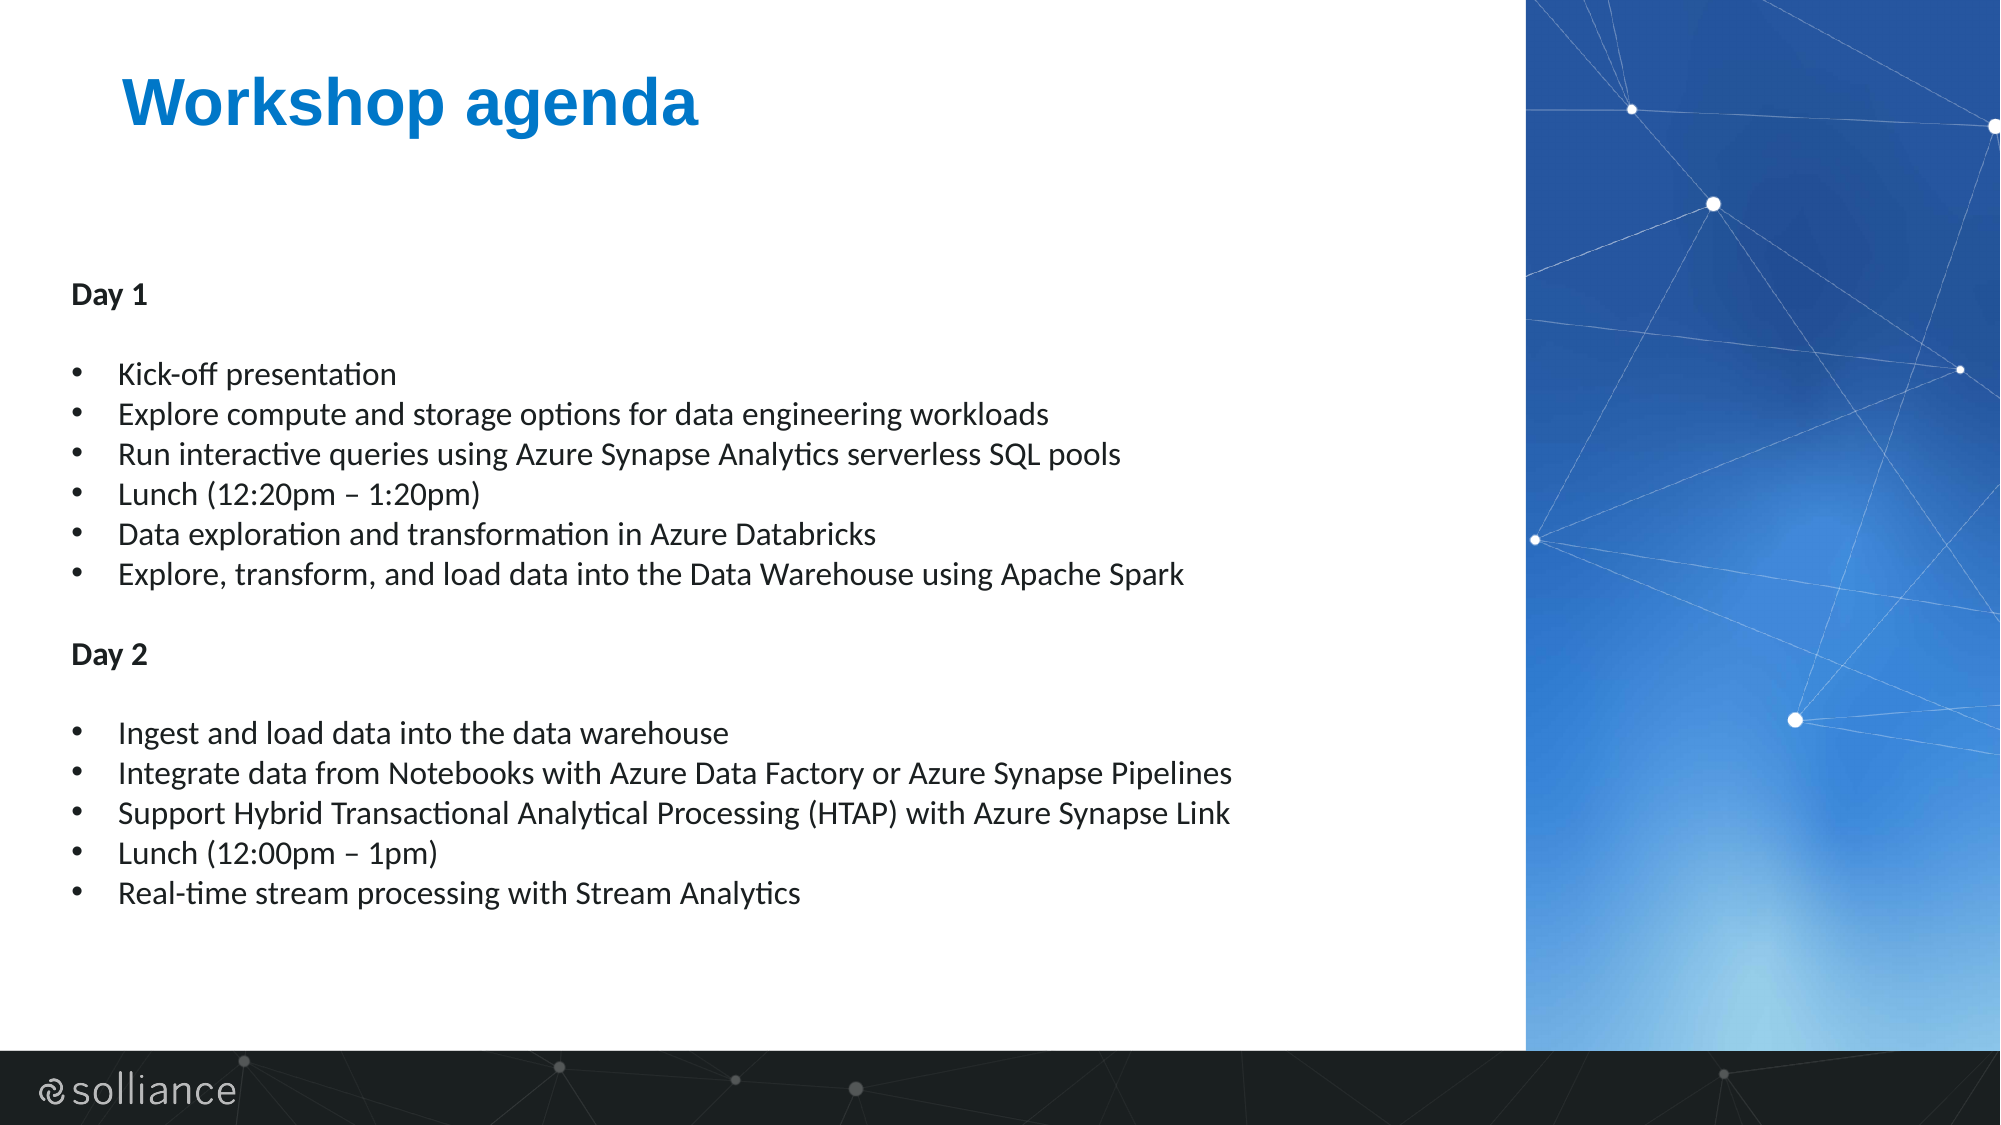

# Workshop agenda

Day 1

Kick-off presentation
Explore compute and storage options for data engineering workloads
Run interactive queries using Azure Synapse Analytics serverless SQL pools
Lunch (12:20pm – 1:20pm)
Data exploration and transformation in Azure Databricks
Explore, transform, and load data into the Data Warehouse using Apache Spark

Day 2

Ingest and load data into the data warehouse
Integrate data from Notebooks with Azure Data Factory or Azure Synapse Pipelines
Support Hybrid Transactional Analytical Processing (HTAP) with Azure Synapse Link
Lunch (12:00pm – 1pm)
Real-time stream processing with Stream Analytics